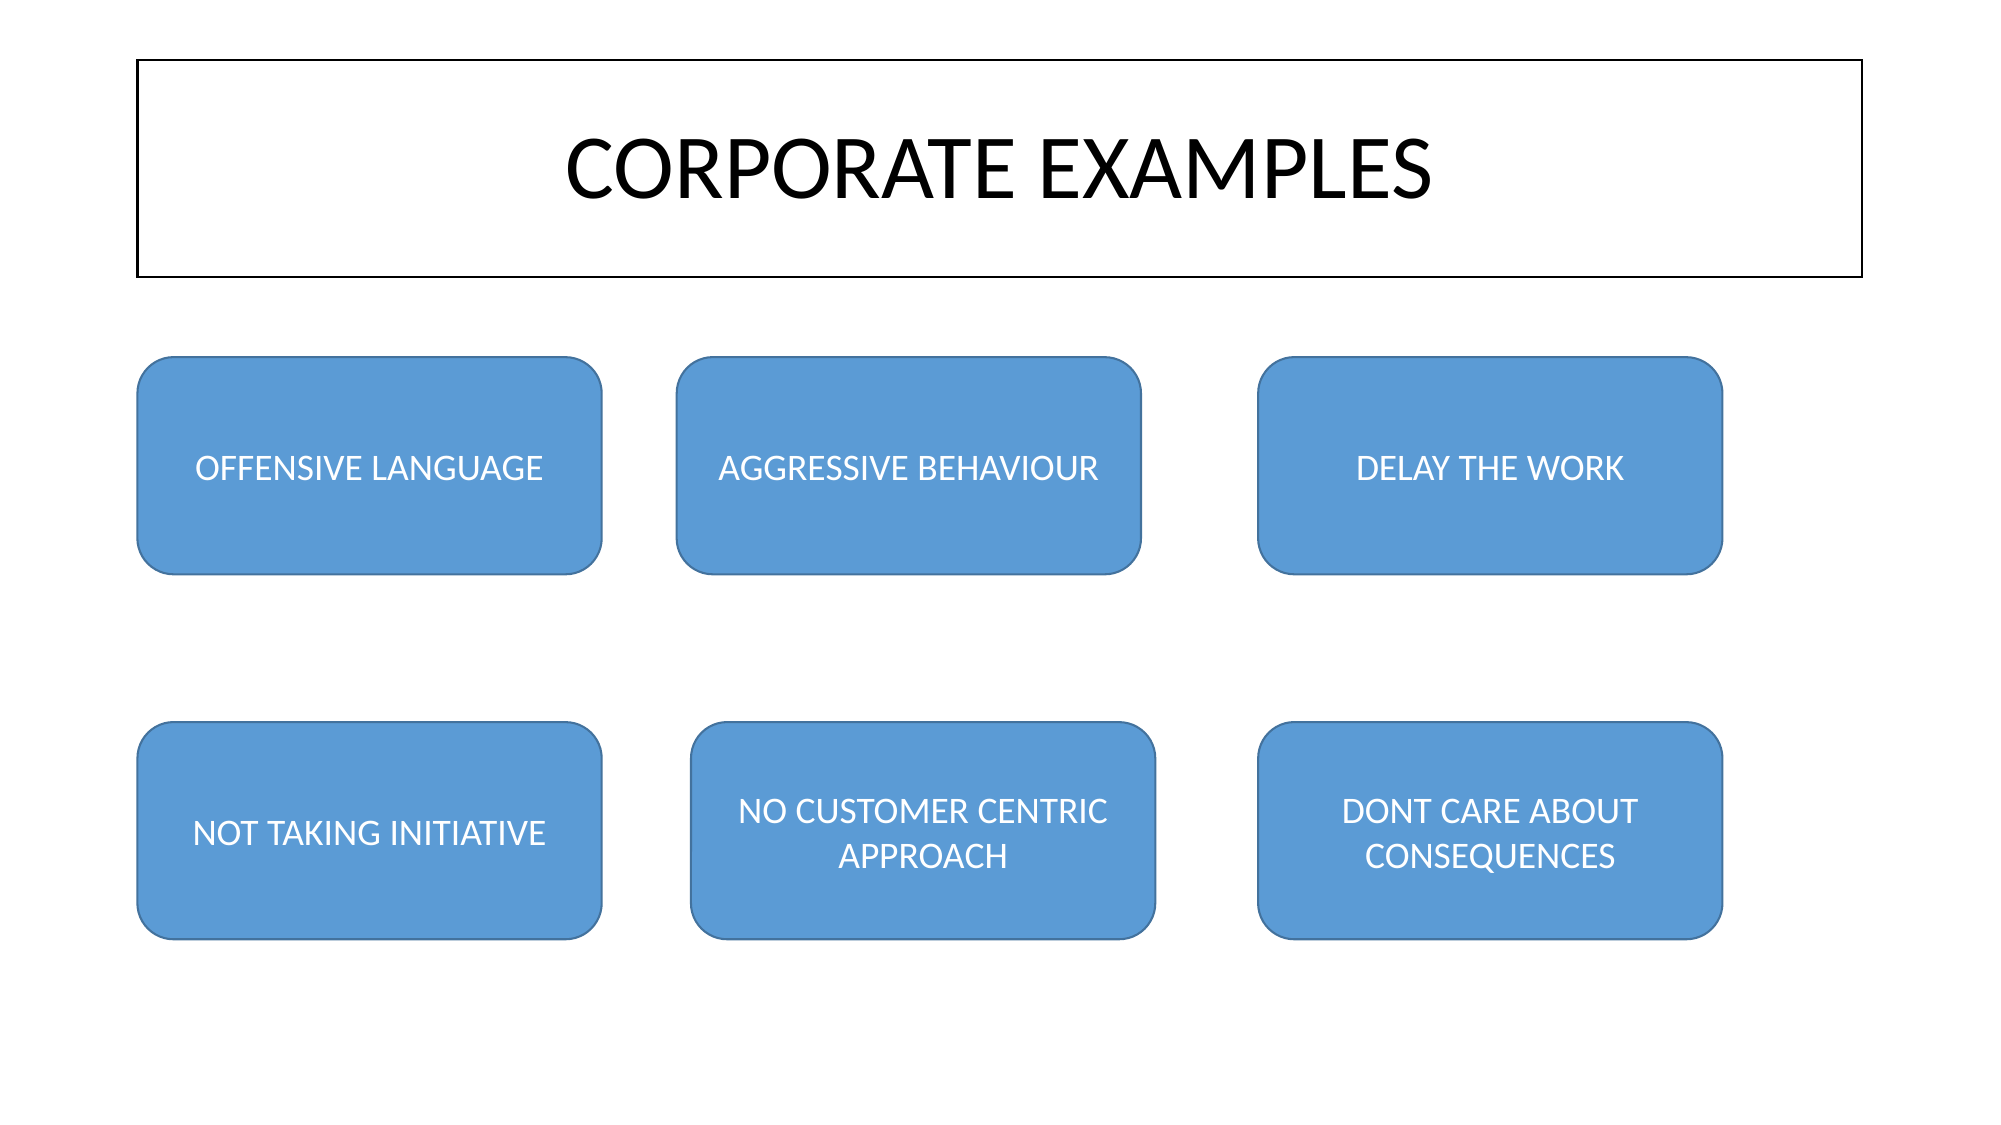

# CORPORATE EXAMPLES
DELAY THE WORK
OFFENSIVE LANGUAGE
AGGRESSIVE BEHAVIOUR
NOT TAKING INITIATIVE
NO CUSTOMER CENTRIC APPROACH
DONT CARE ABOUT CONSEQUENCES